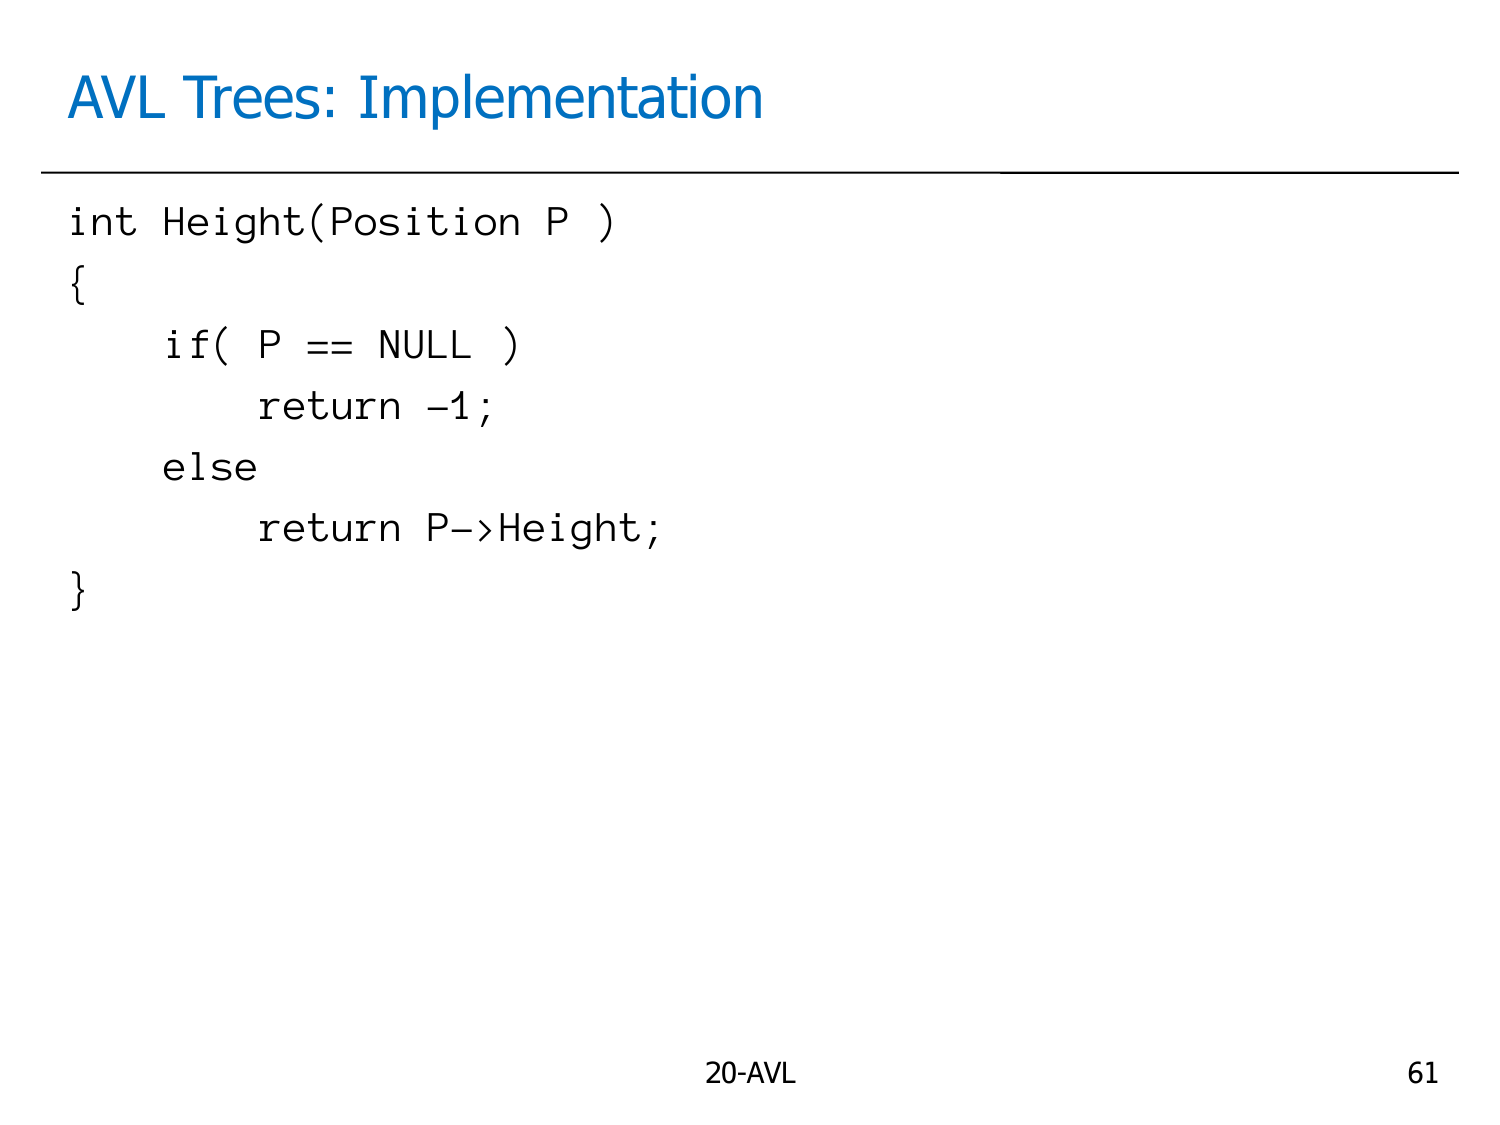

# AVL Trees: Implementation
int Height(Position P )
{
    if( P == NULL )
        return -1;
    else
        return P->Height;
}

20-AVL
61